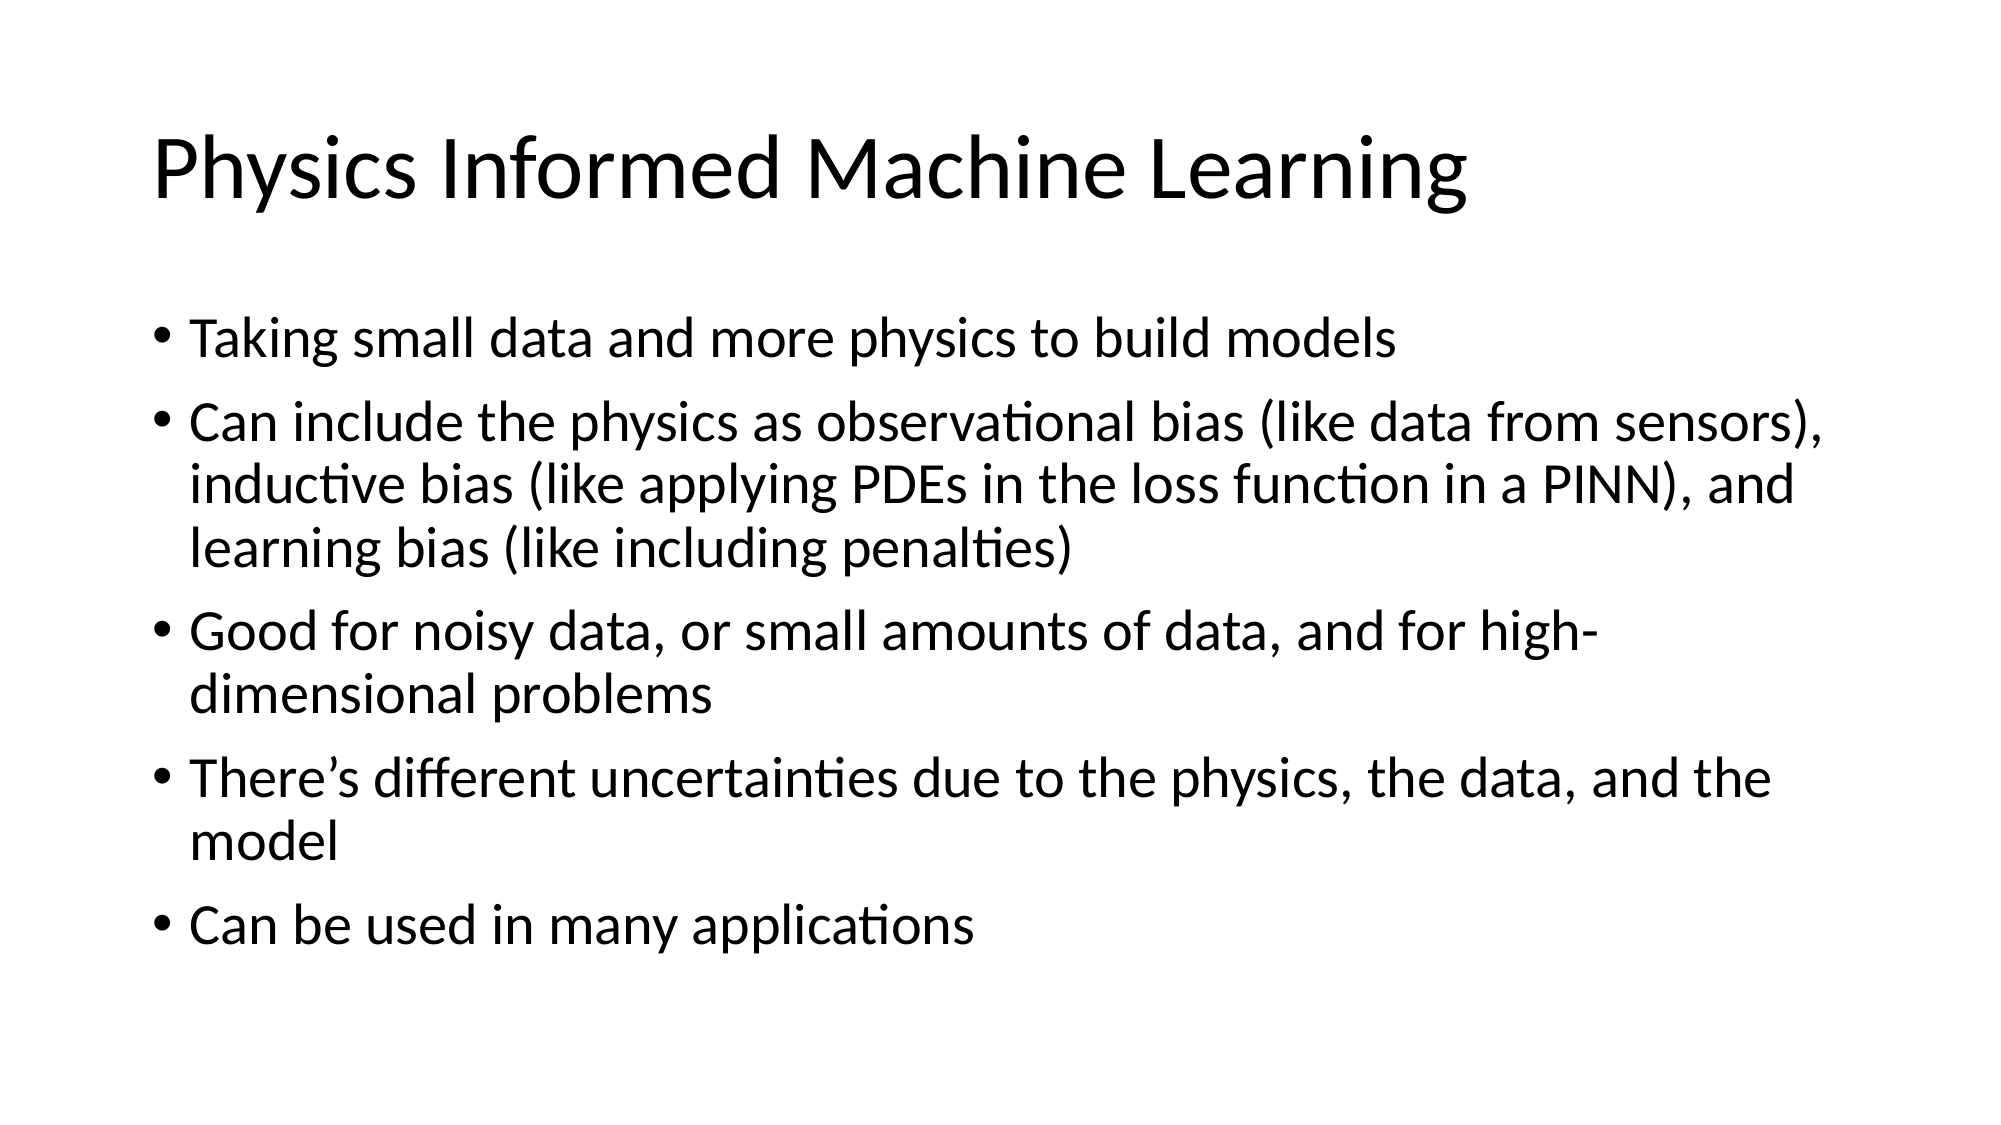

# Physics Informed Machine Learning
Taking small data and more physics to build models
Can include the physics as observational bias (like data from sensors), inductive bias (like applying PDEs in the loss function in a PINN), and learning bias (like including penalties)
Good for noisy data, or small amounts of data, and for high-dimensional problems
There’s different uncertainties due to the physics, the data, and the model
Can be used in many applications